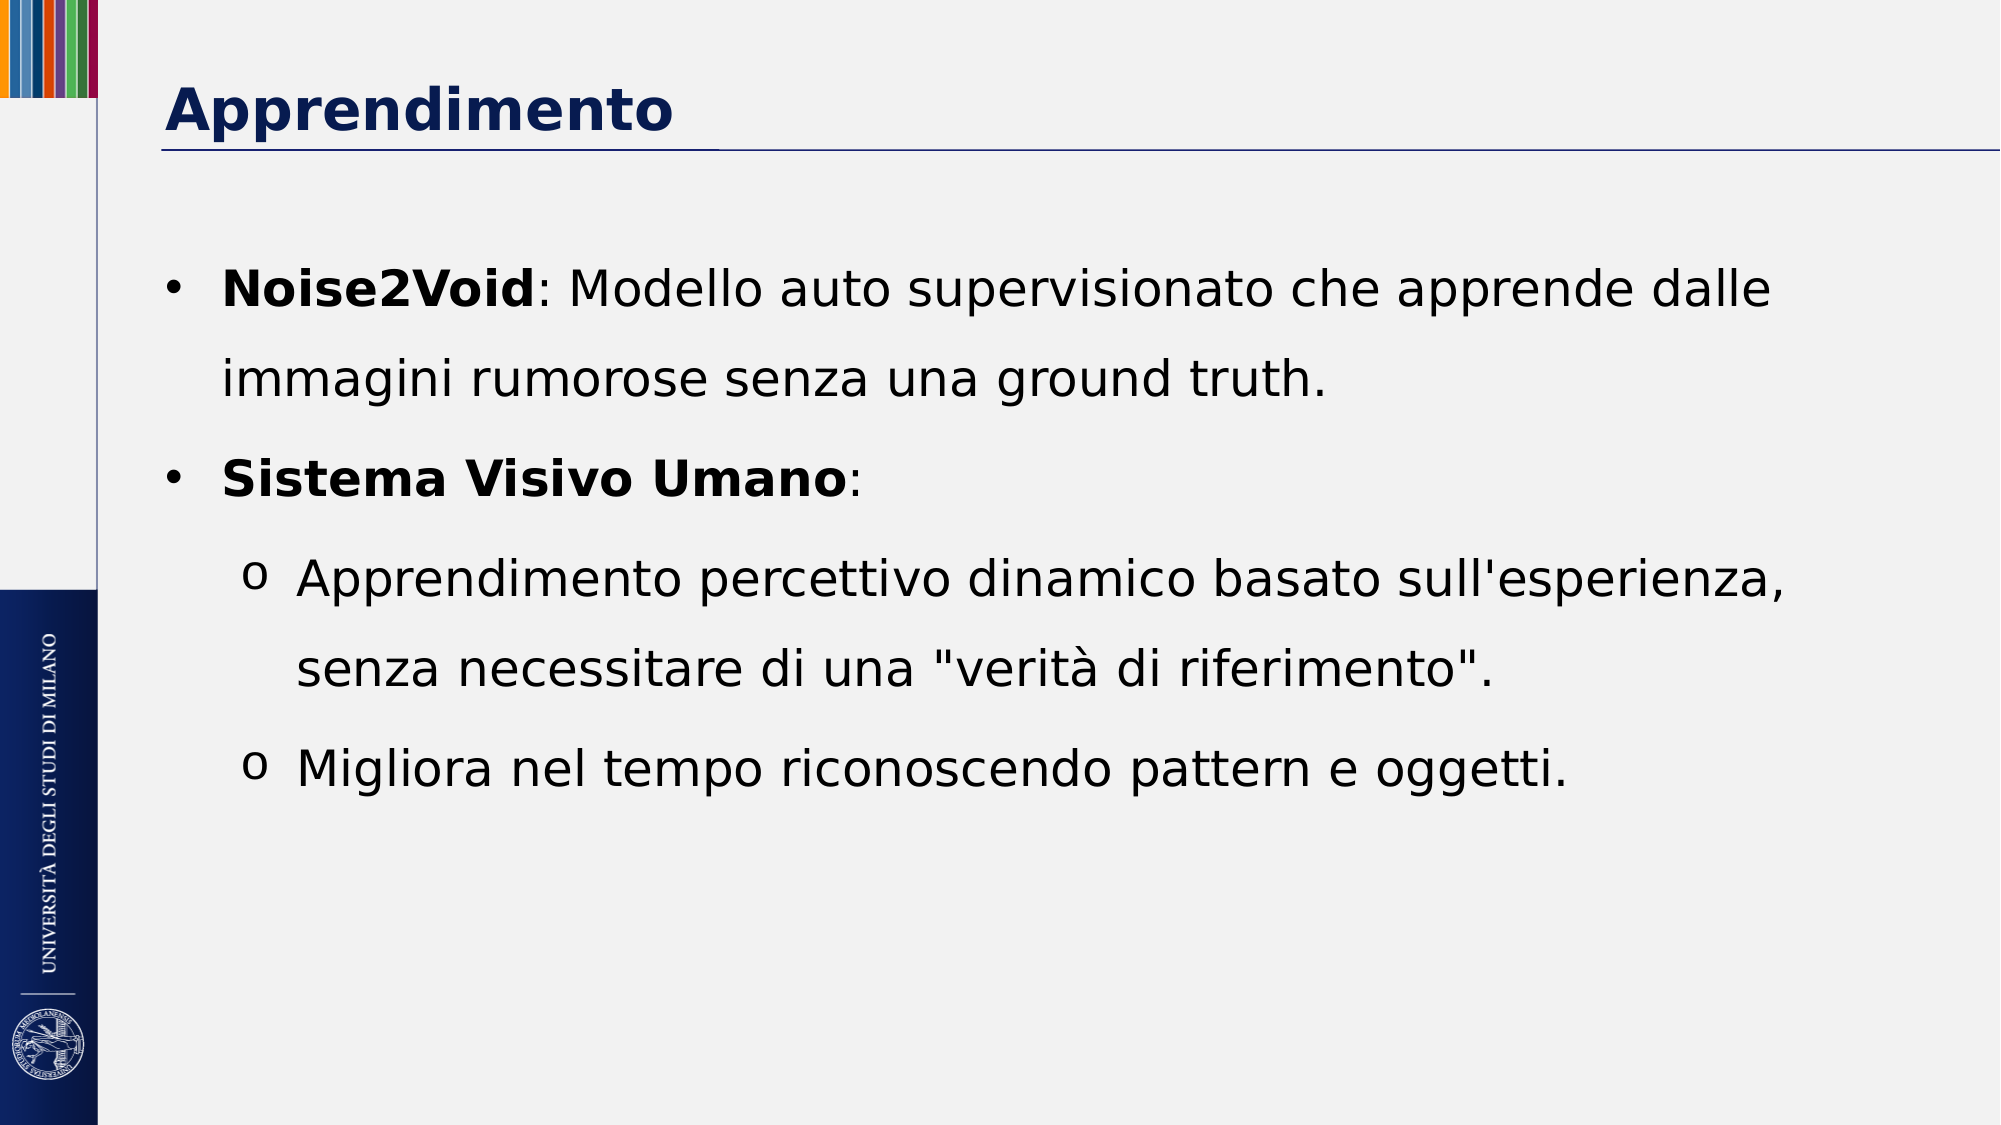

# Apprendimento
Noise2Void: Modello auto supervisionato che apprende dalle immagini rumorose senza una ground truth.
Sistema Visivo Umano:
Apprendimento percettivo dinamico basato sull'esperienza, senza necessitare di una "verità di riferimento".
Migliora nel tempo riconoscendo pattern e oggetti.